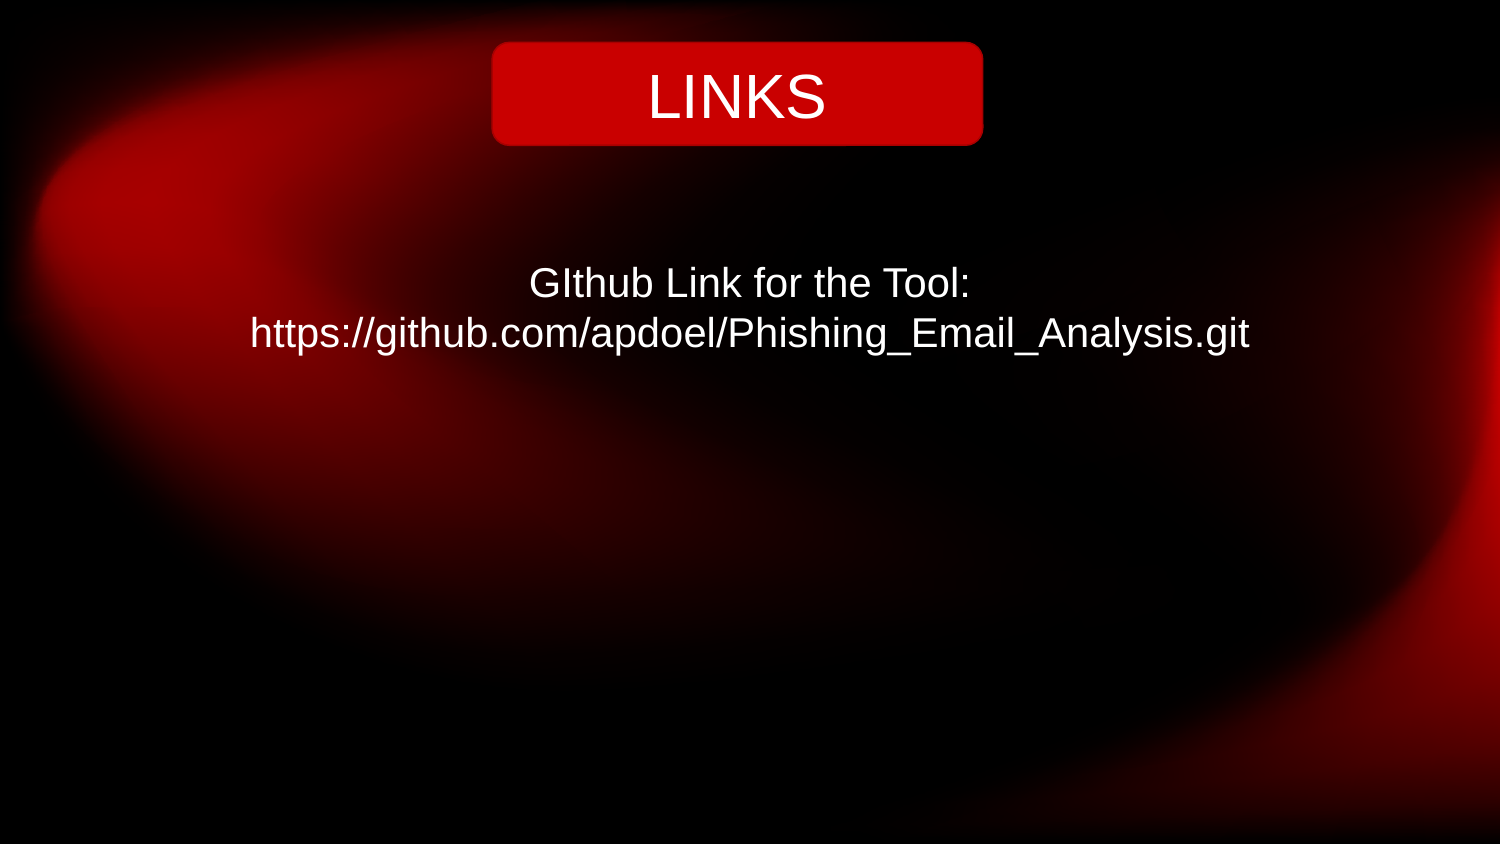

LINKS
GIthub Link for the Tool:
https://github.com/apdoel/Phishing_Email_Analysis.git